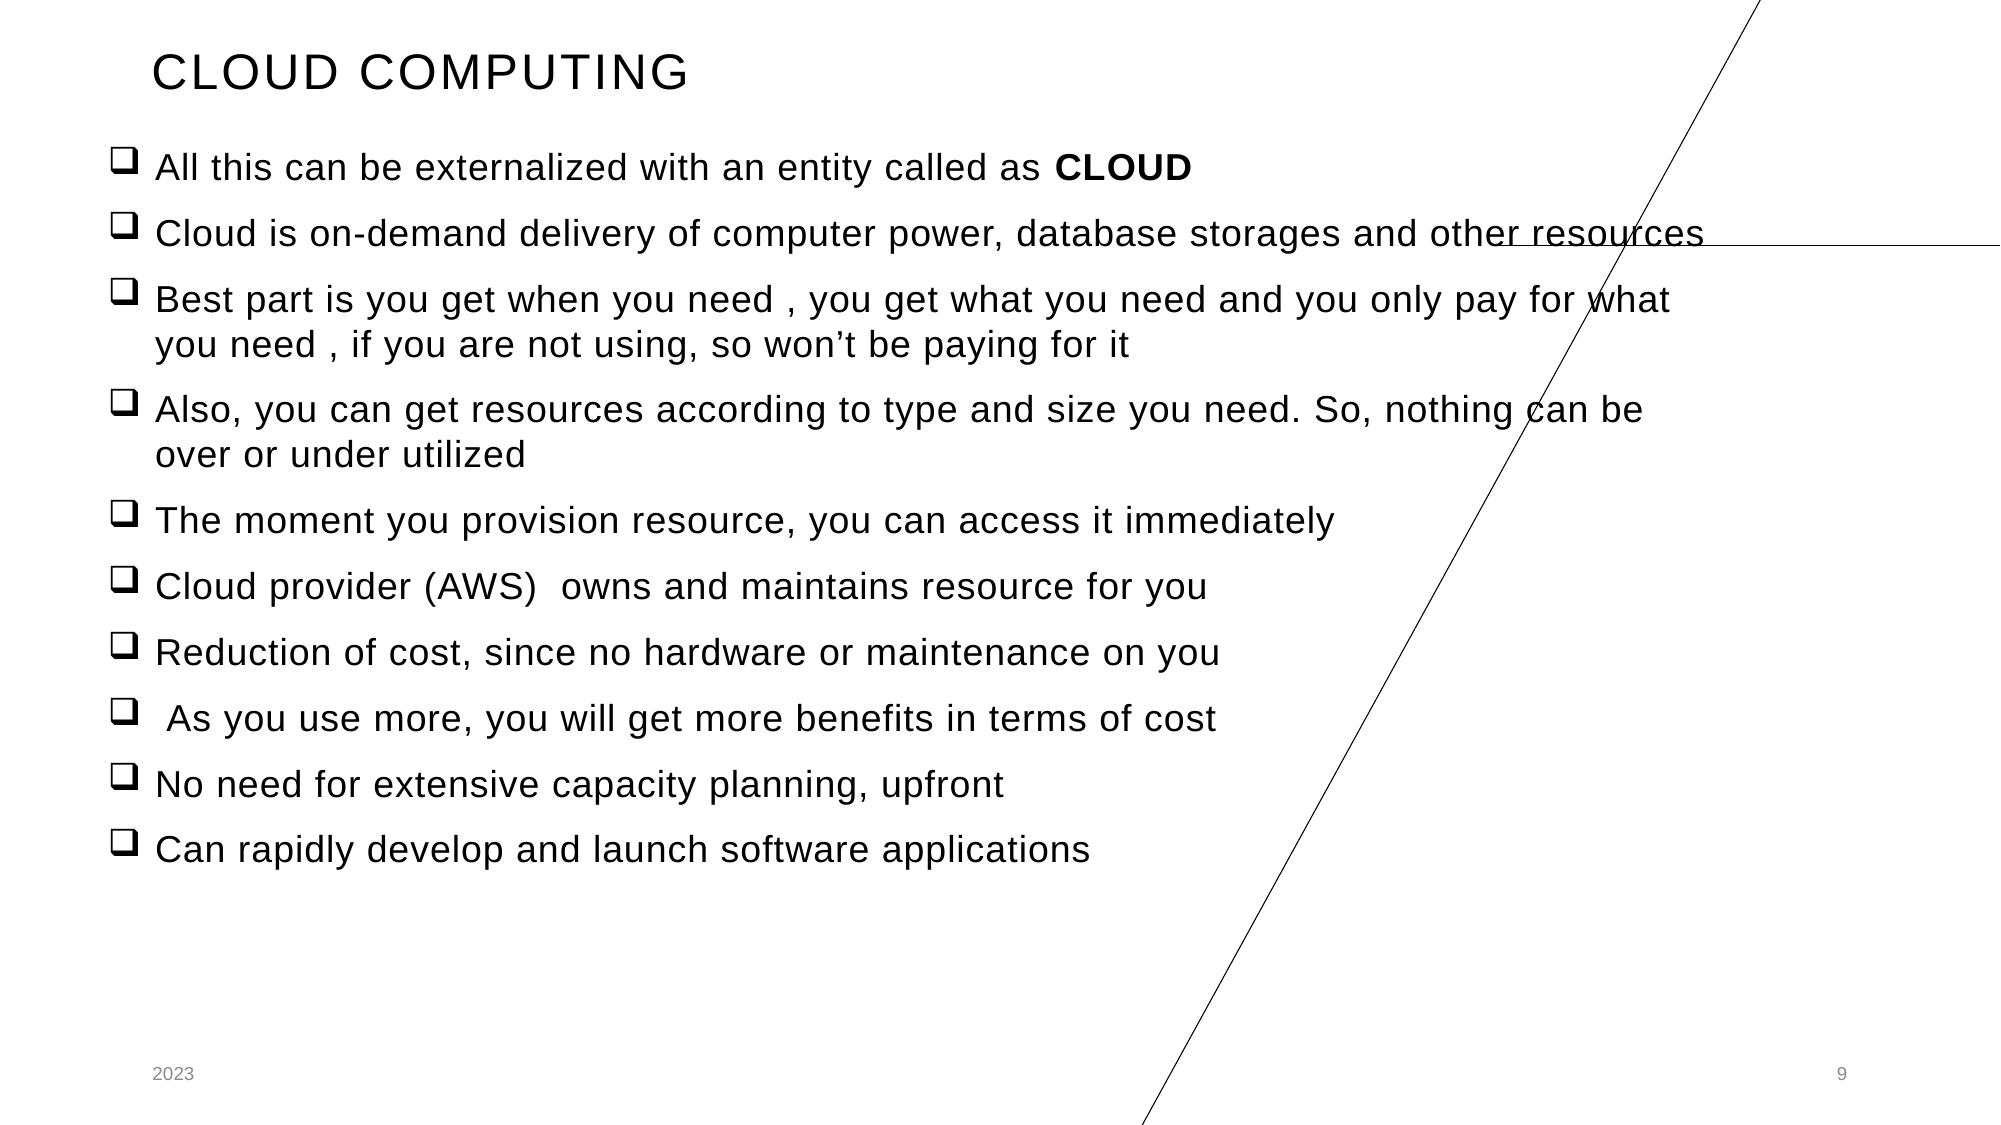

# Cloud computing
All this can be externalized with an entity called as CLOUD
Cloud is on-demand delivery of computer power, database storages and other resources
Best part is you get when you need , you get what you need and you only pay for what you need , if you are not using, so won’t be paying for it
Also, you can get resources according to type and size you need. So, nothing can be over or under utilized
The moment you provision resource, you can access it immediately
Cloud provider (AWS)  owns and maintains resource for you
Reduction of cost, since no hardware or maintenance on you
 As you use more, you will get more benefits in terms of cost
No need for extensive capacity planning, upfront
Can rapidly develop and launch software applications

2023
9